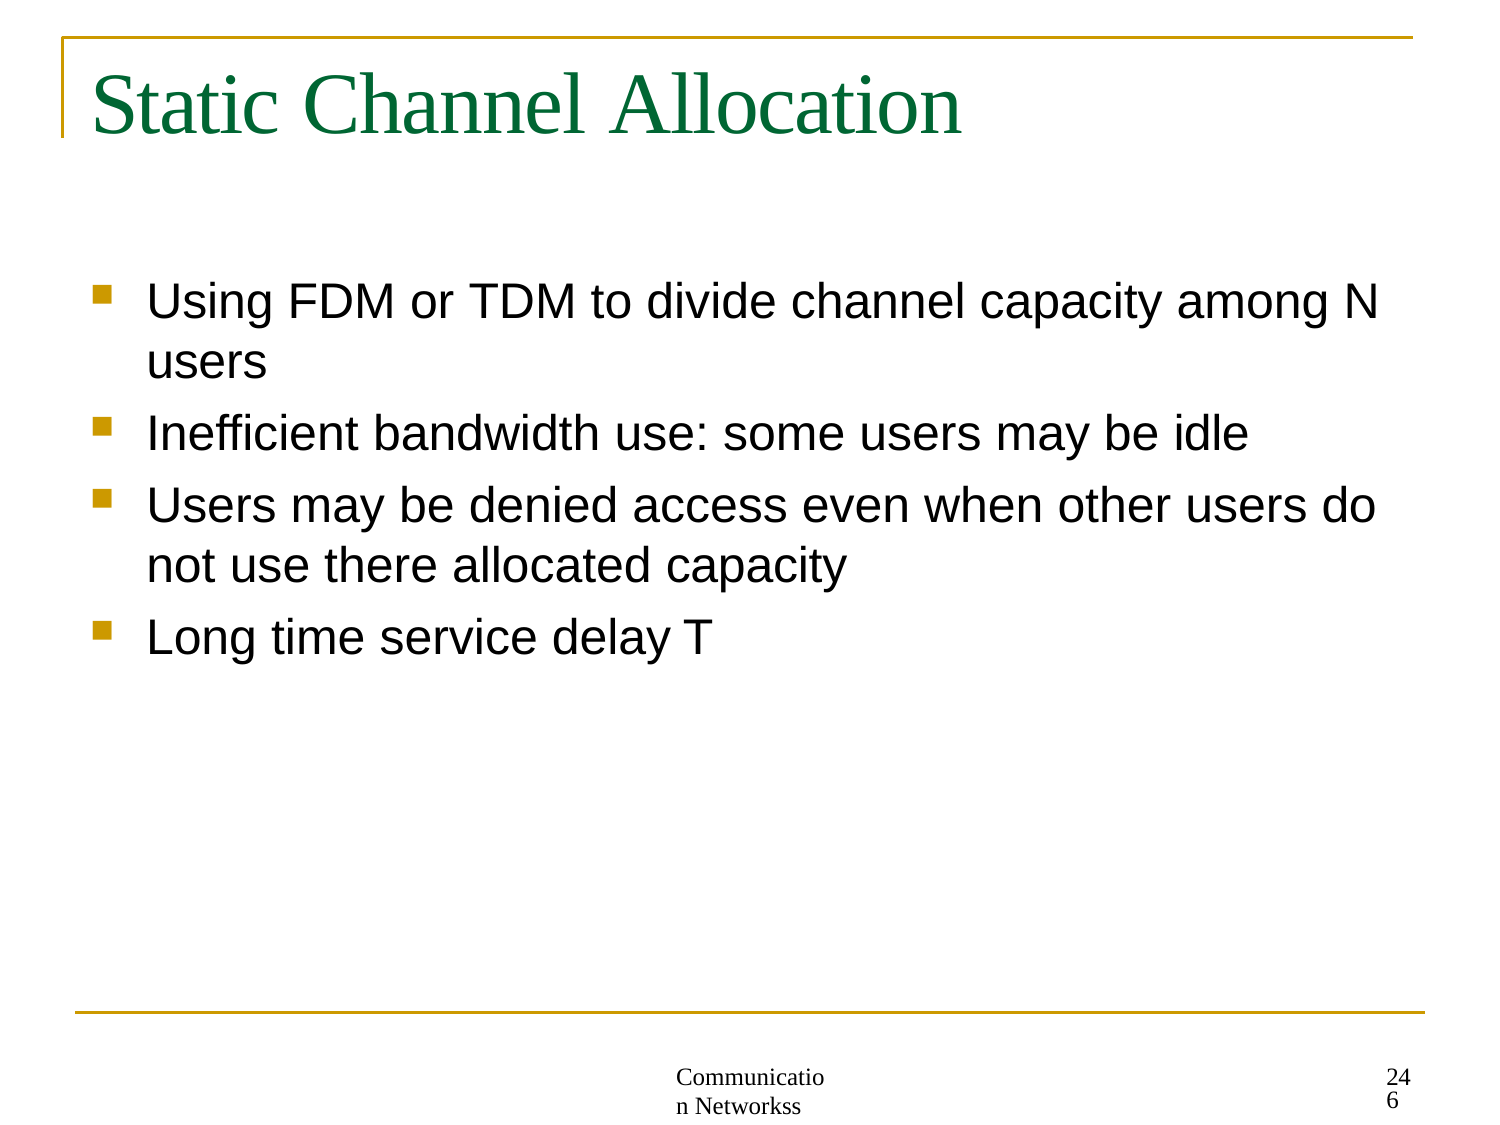

# Static Channel Allocation
Using FDM or TDM to divide channel capacity among N users
Inefficient bandwidth use: some users may be idle
Users may be denied access even when other users do not use there allocated capacity
Long time service delay T
246
Communication Networkss